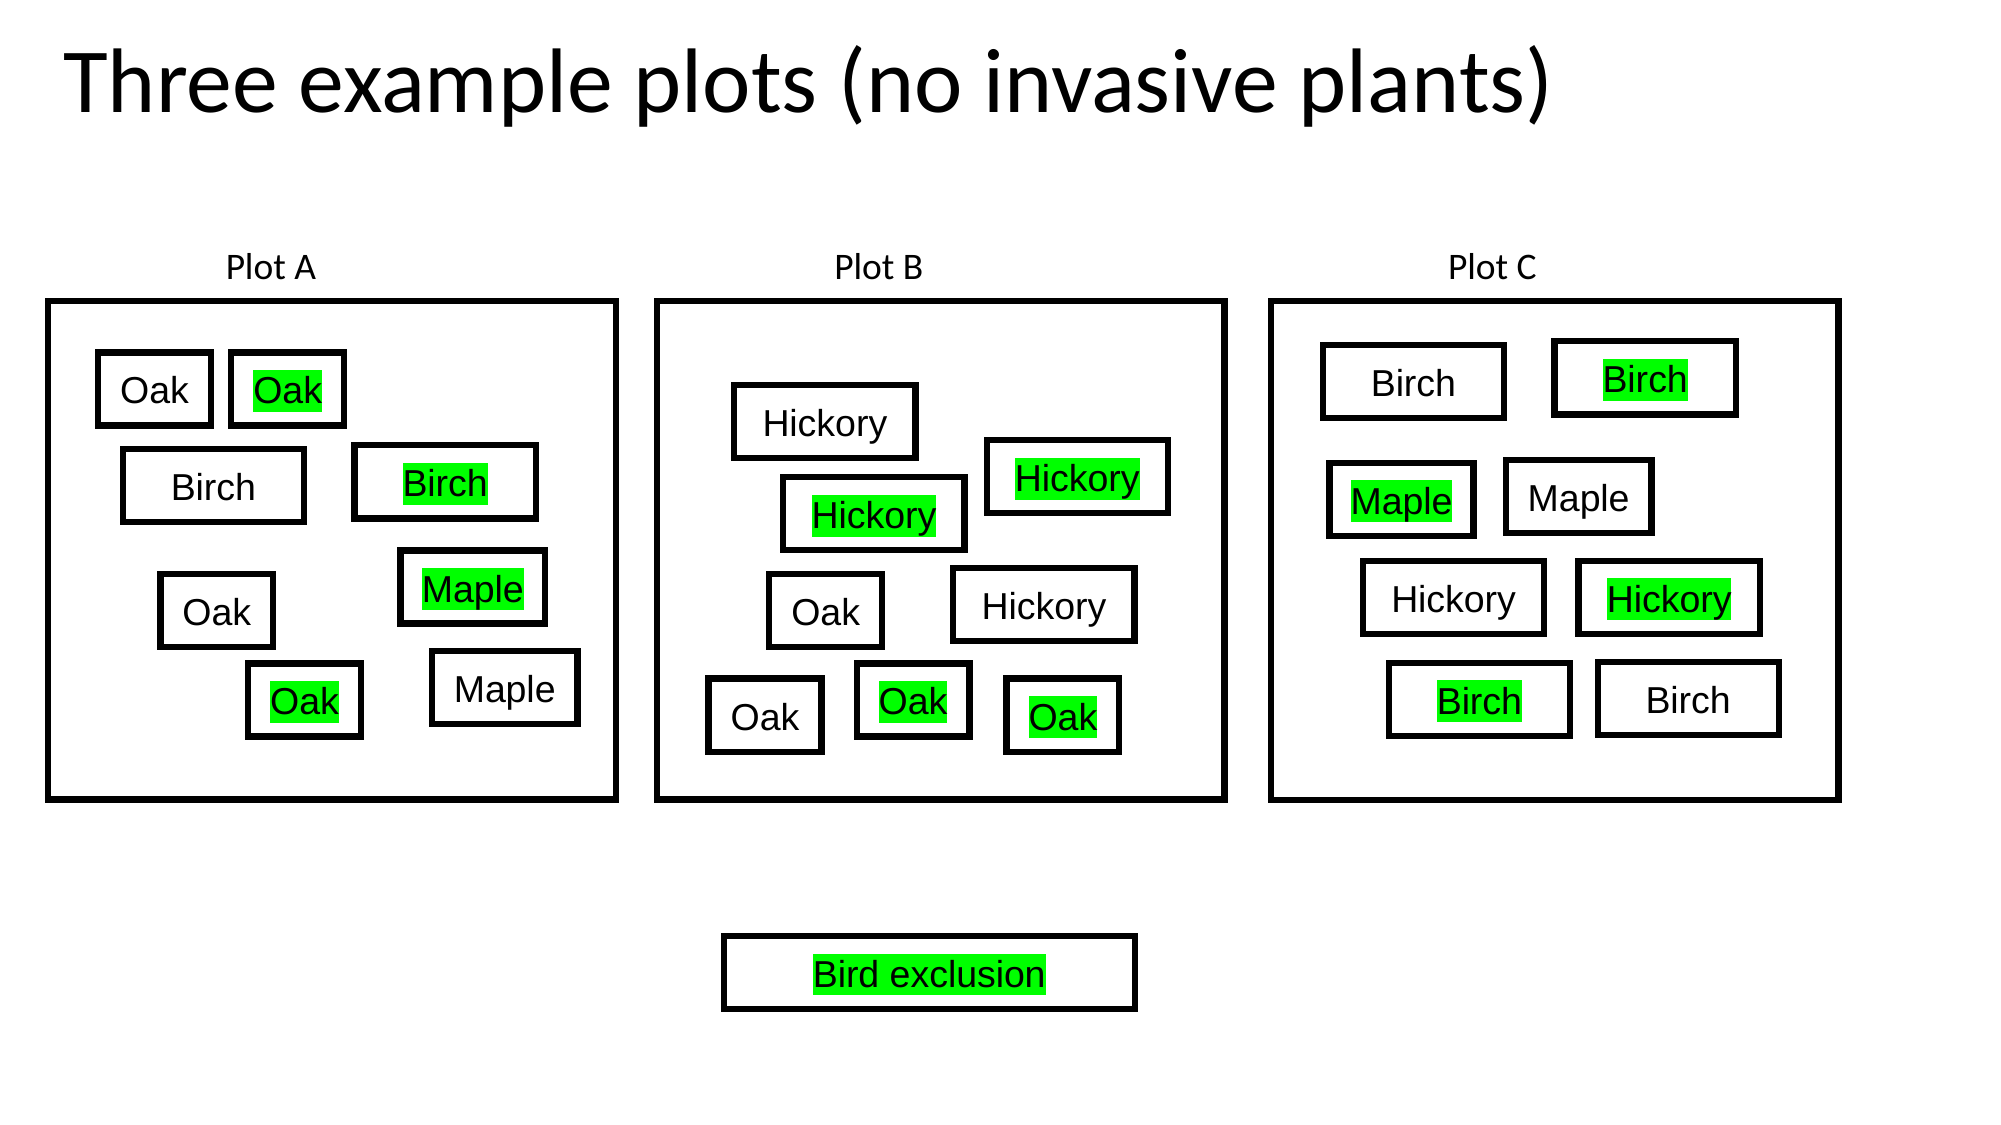

# Three example plots (no invasive plants)
Plot A
Plot B
Plot C

Birch
Birch
Oak
Oak
Hickory
Hickory
Birch
Birch
Maple
Maple
Hickory
Maple
Hickory
Hickory
Hickory
Oak
Oak
Maple
Birch
Birch
Oak
Oak
Oak
Oak
Bird exclusion